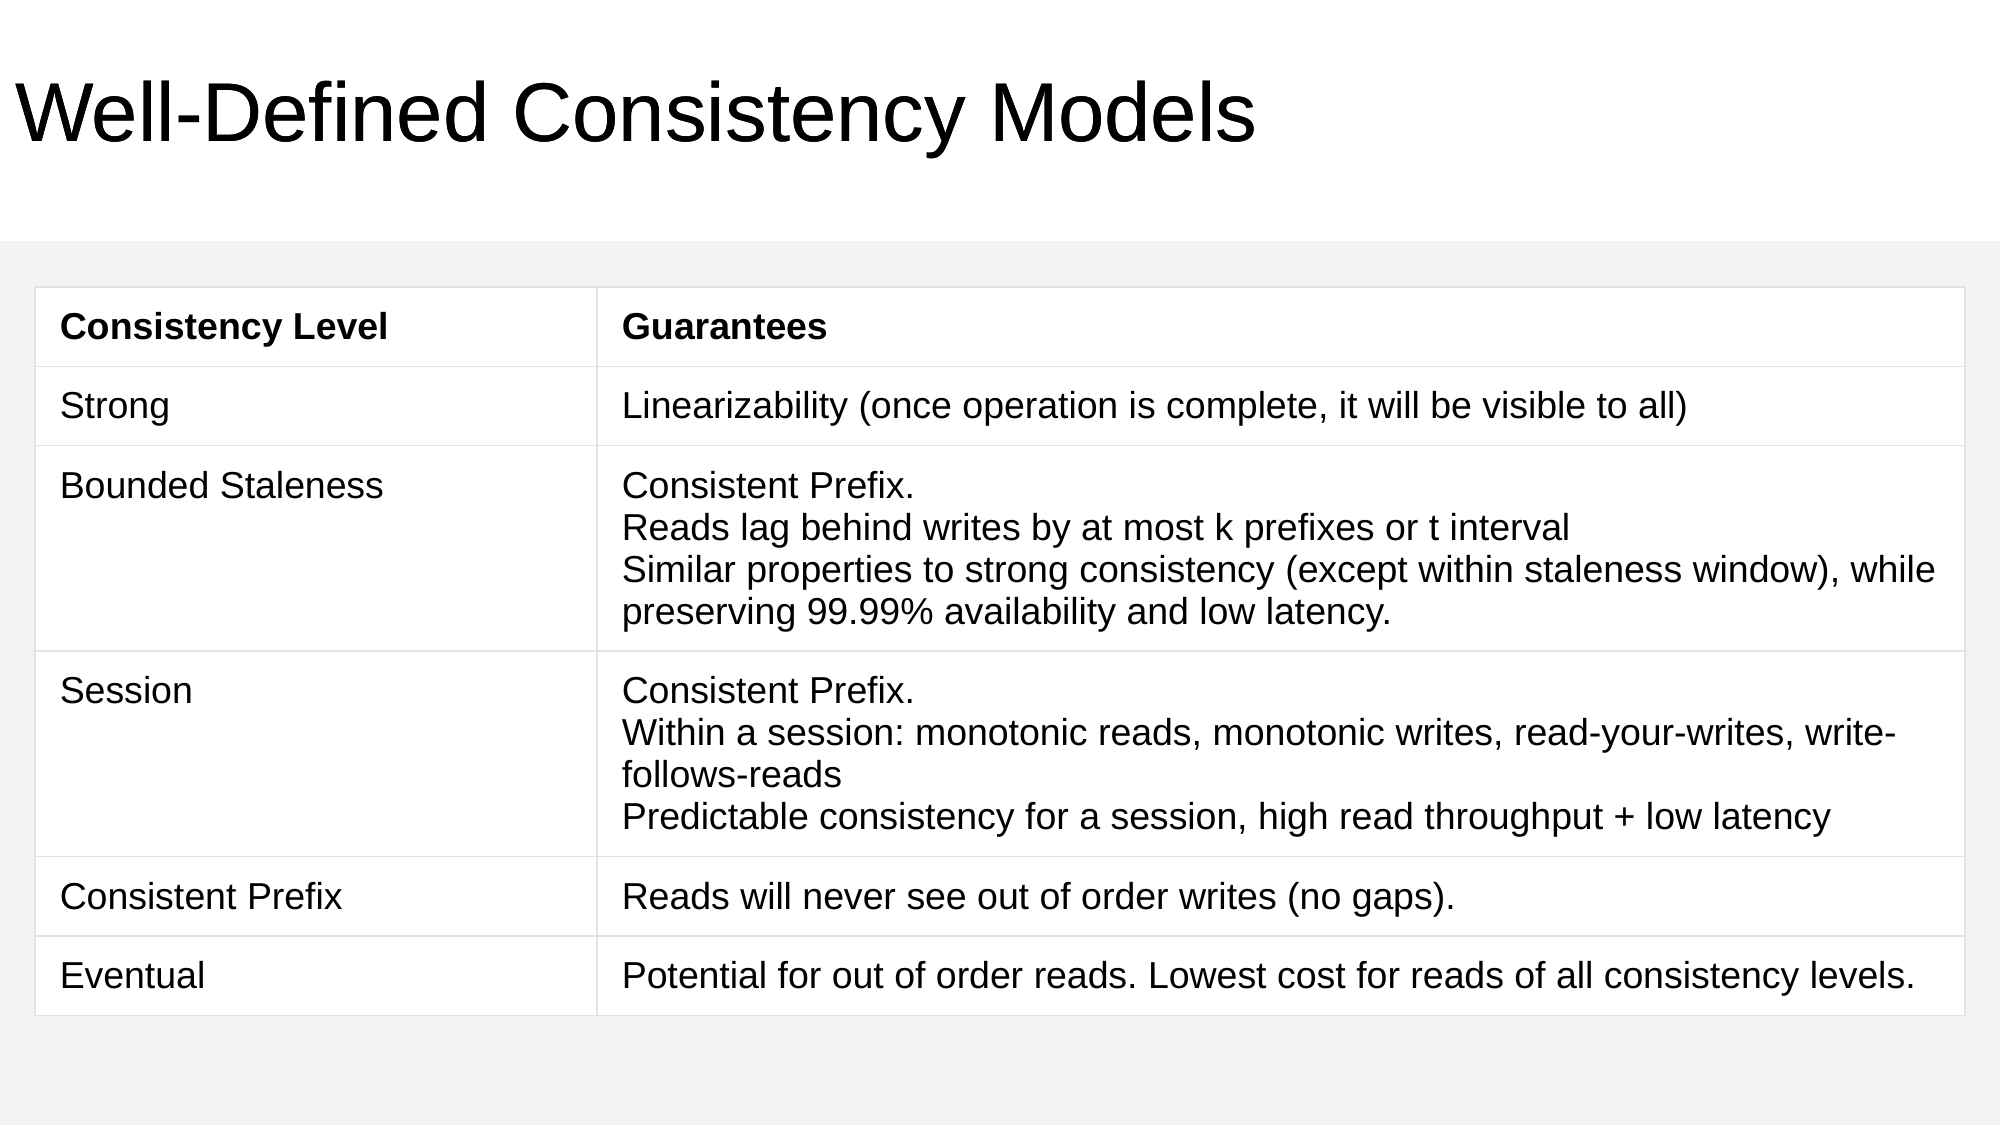

Well-Defined Consistency Models
Well-Defined Consistency Models
| Consistency Level | Guarantees |
| --- | --- |
| Strong | Linearizability (once operation is complete, it will be visible to all) |
| Bounded Staleness | Consistent Prefix. Reads lag behind writes by at most k prefixes or t interval Similar properties to strong consistency (except within staleness window), while preserving 99.99% availability and low latency. |
| Session | Consistent Prefix. Within a session: monotonic reads, monotonic writes, read-your-writes, write-follows-reads Predictable consistency for a session, high read throughput + low latency |
| Consistent Prefix | Reads will never see out of order writes (no gaps). |
| Eventual | Potential for out of order reads. Lowest cost for reads of all consistency levels. |